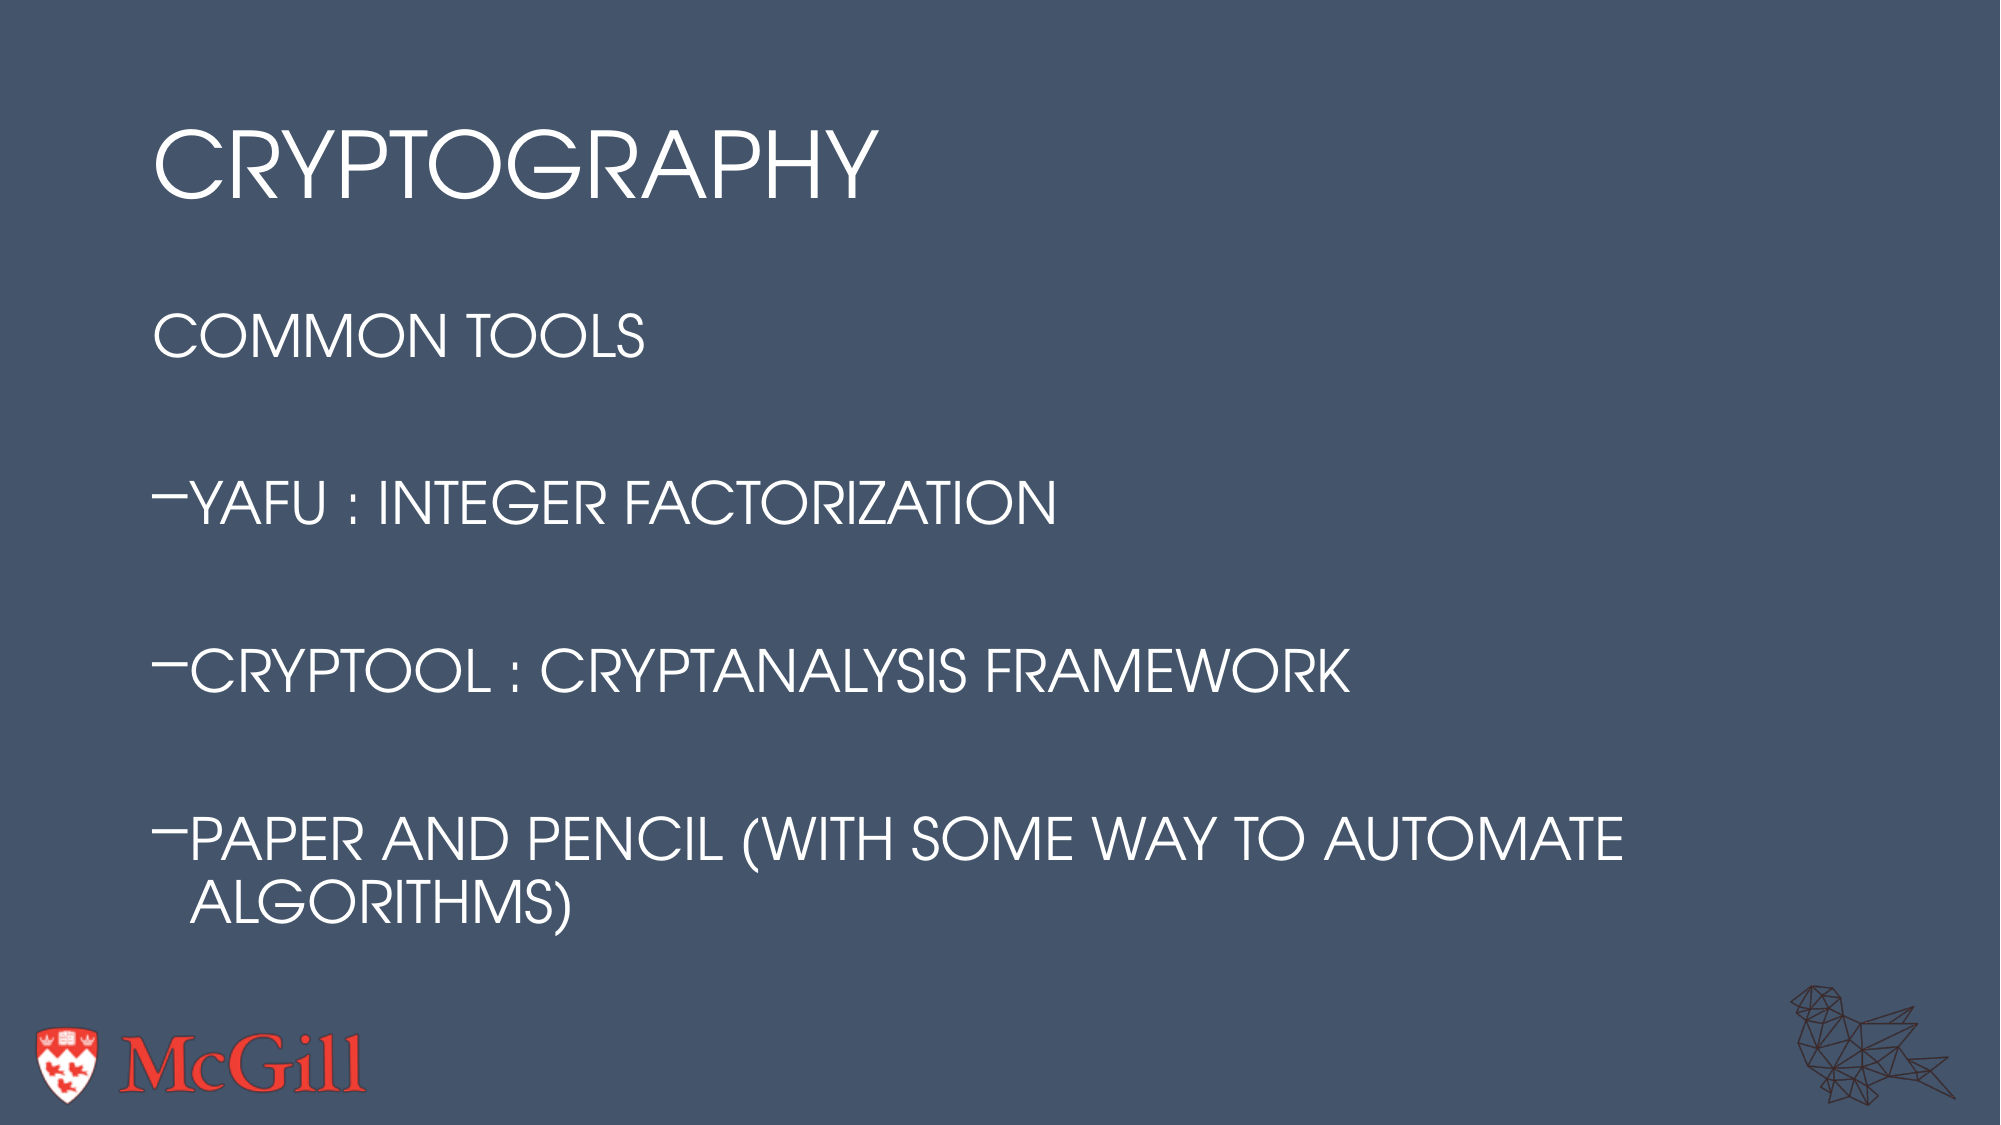

# Cryptography
Common tools

Yafu : integer factorization

Cryptool : cryptanalysis framework

Paper and pencil (with some way to automate algorithms)